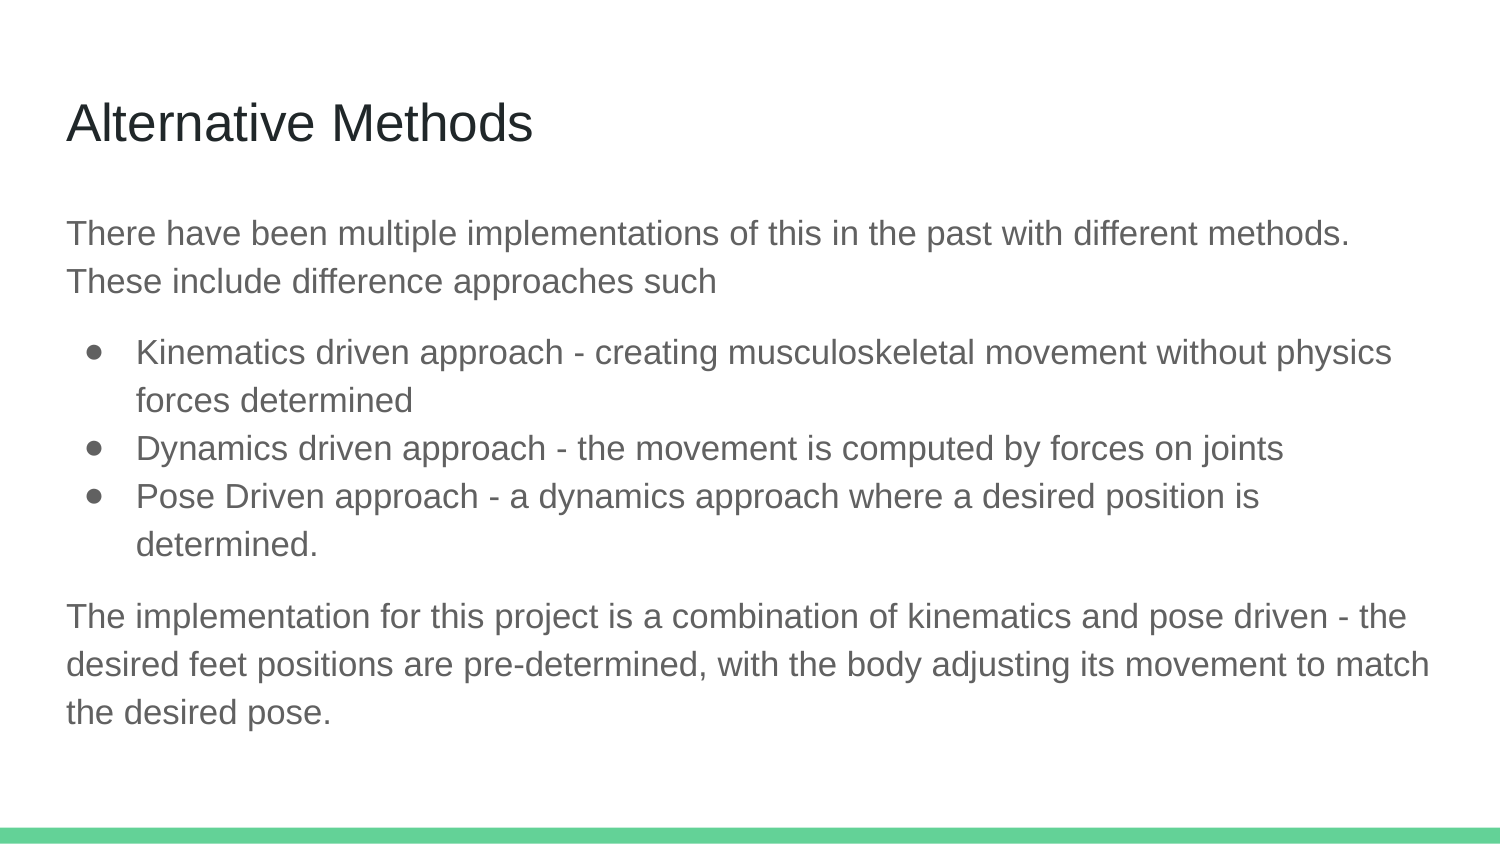

# Alternative Methods
There have been multiple implementations of this in the past with different methods. These include difference approaches such
Kinematics driven approach - creating musculoskeletal movement without physics forces determined
Dynamics driven approach - the movement is computed by forces on joints
Pose Driven approach - a dynamics approach where a desired position is determined.
The implementation for this project is a combination of kinematics and pose driven - the desired feet positions are pre-determined, with the body adjusting its movement to match the desired pose.